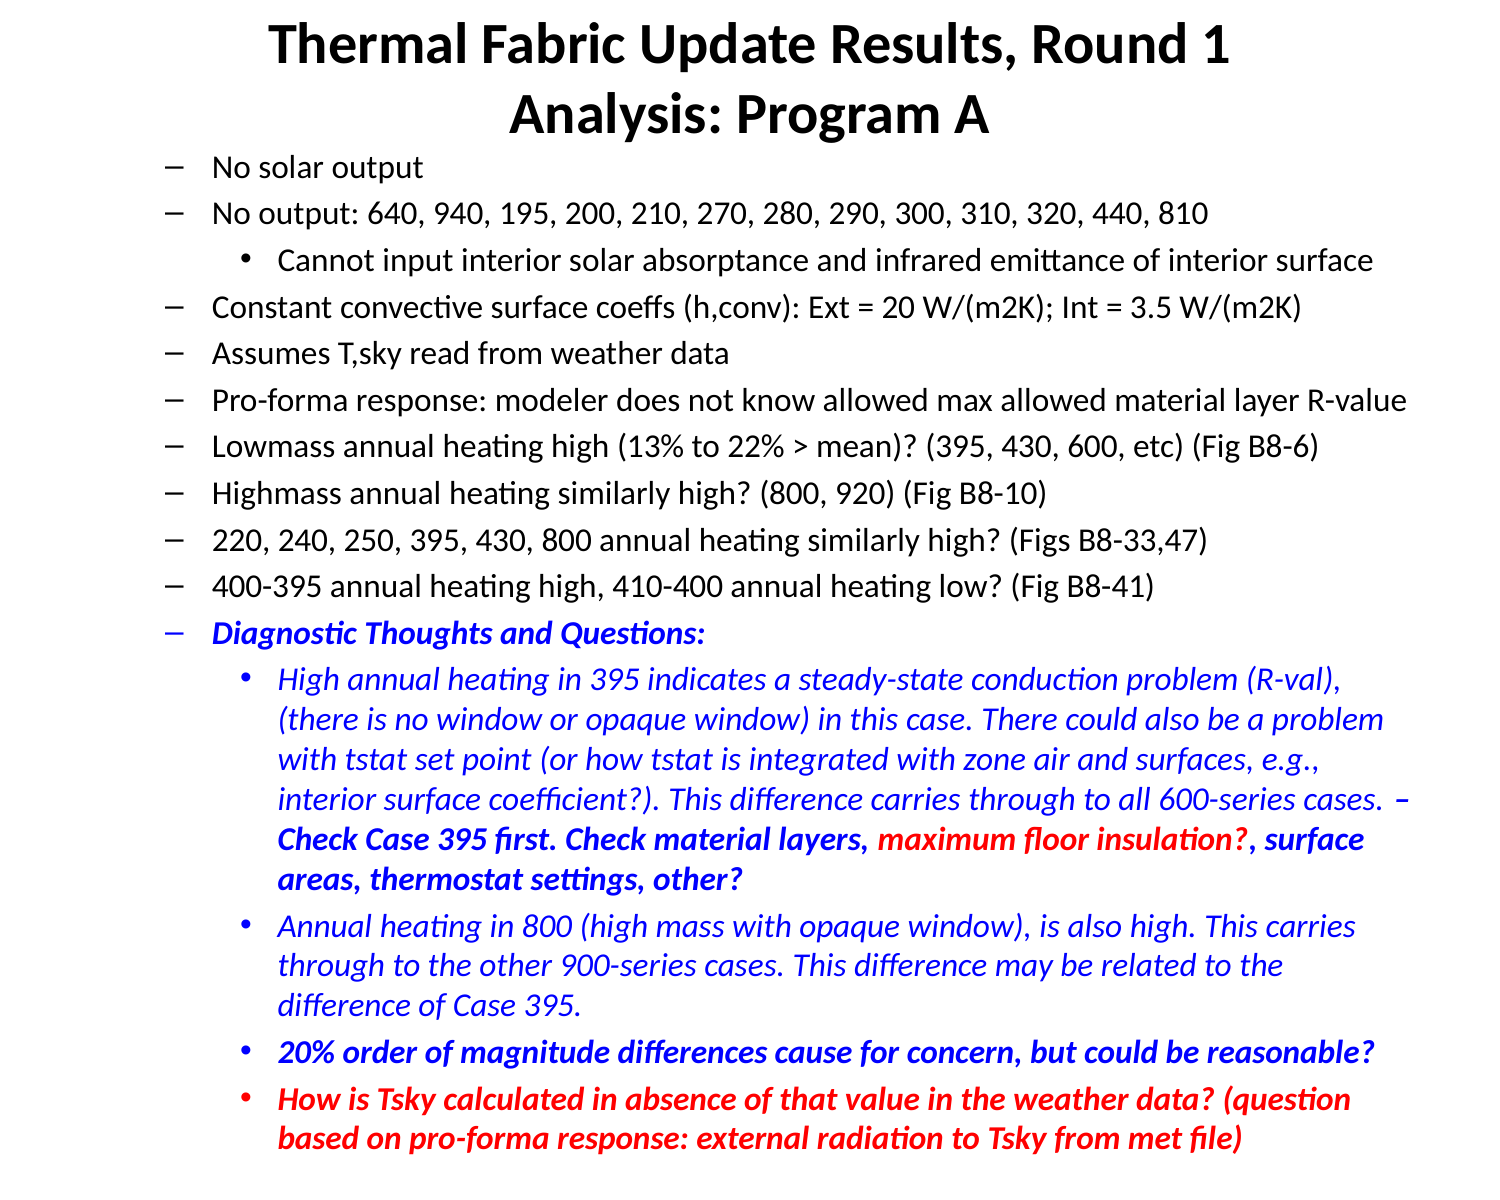

# Thermal Fabric Update Results, Round 1 Analysis: Program A
No solar output
No output: 640, 940, 195, 200, 210, 270, 280, 290, 300, 310, 320, 440, 810
Cannot input interior solar absorptance and infrared emittance of interior surface
Constant convective surface coeffs (h,conv): Ext = 20 W/(m2K); Int = 3.5 W/(m2K)
Assumes T,sky read from weather data
Pro-forma response: modeler does not know allowed max allowed material layer R-value
Lowmass annual heating high (13% to 22% > mean)? (395, 430, 600, etc) (Fig B8-6)
Highmass annual heating similarly high? (800, 920) (Fig B8-10)
220, 240, 250, 395, 430, 800 annual heating similarly high? (Figs B8-33,47)
400-395 annual heating high, 410-400 annual heating low? (Fig B8-41)
Diagnostic Thoughts and Questions:
High annual heating in 395 indicates a steady-state conduction problem (R-val),  (there is no window or opaque window) in this case. There could also be a problem with tstat set point (or how tstat is integrated with zone air and surfaces, e.g., interior surface coefficient?). This difference carries through to all 600-series cases. – Check Case 395 first. Check material layers, maximum floor insulation?, surface areas, thermostat settings, other?
Annual heating in 800 (high mass with opaque window), is also high. This carries through to the other 900-series cases. This difference may be related to the difference of Case 395.
20% order of magnitude differences cause for concern, but could be reasonable?
How is Tsky calculated in absence of that value in the weather data? (question based on pro-forma response: external radiation to Tsky from met file)